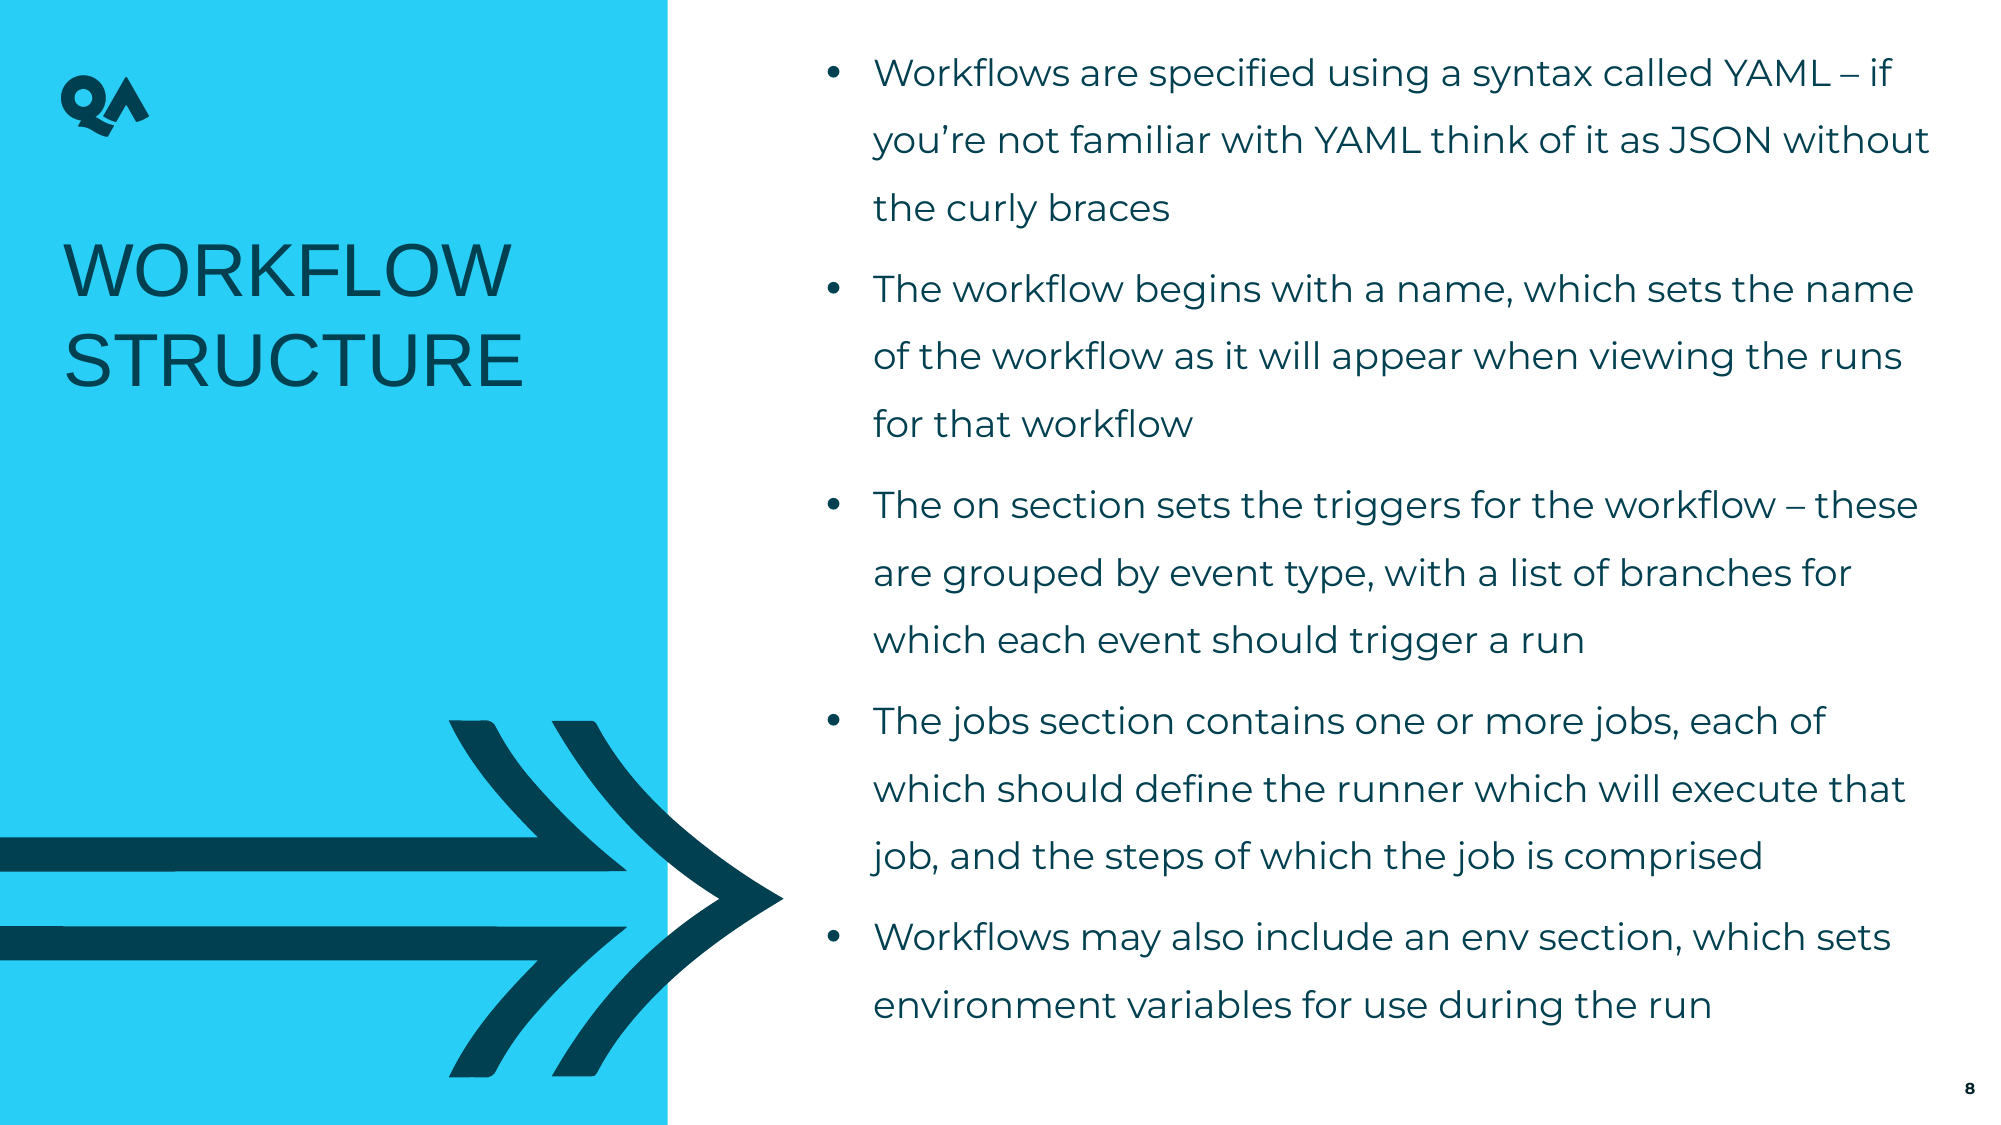

Workflows are specified using a syntax called YAML – if you’re not familiar with YAML think of it as JSON without the curly braces
The workflow begins with a name, which sets the name of the workflow as it will appear when viewing the runs for that workflow
The on section sets the triggers for the workflow – these are grouped by event type, with a list of branches for which each event should trigger a run
The jobs section contains one or more jobs, each of which should define the runner which will execute that job, and the steps of which the job is comprised
Workflows may also include an env section, which sets environment variables for use during the run
Workflow structure
8